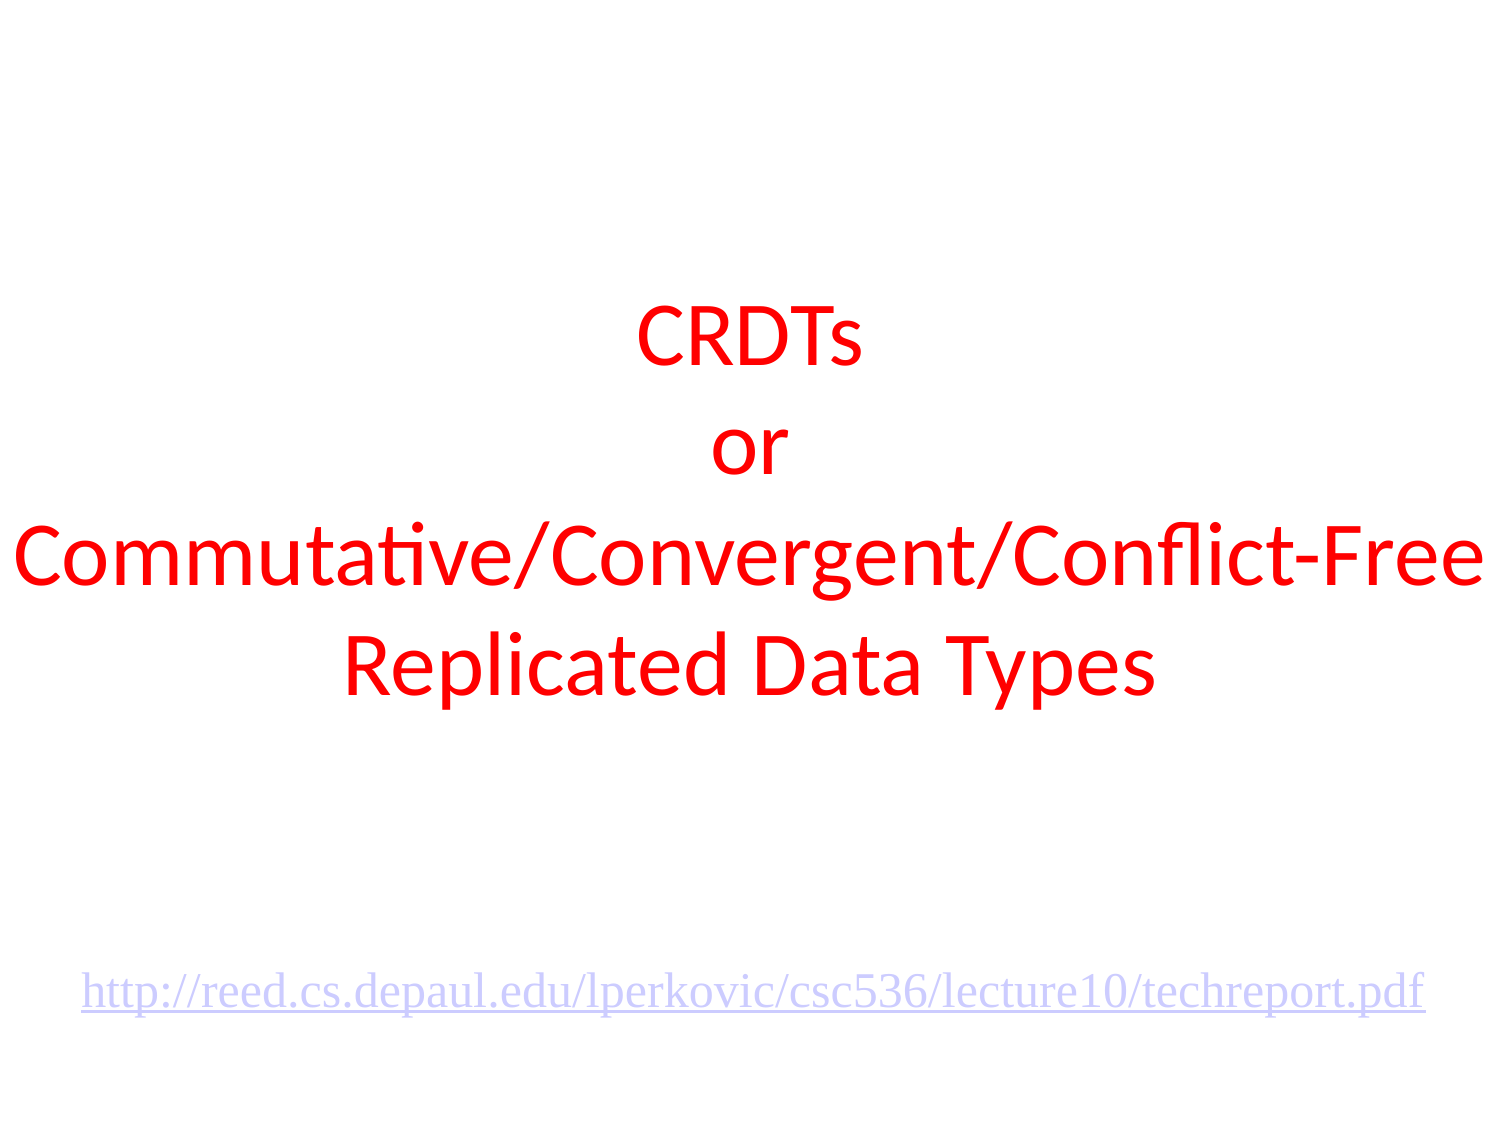

# CRDTs or Commutative/Convergent/Conflict-Free Replicated Data Types
http://reed.cs.depaul.edu/lperkovic/csc536/lecture10/techreport.pdf